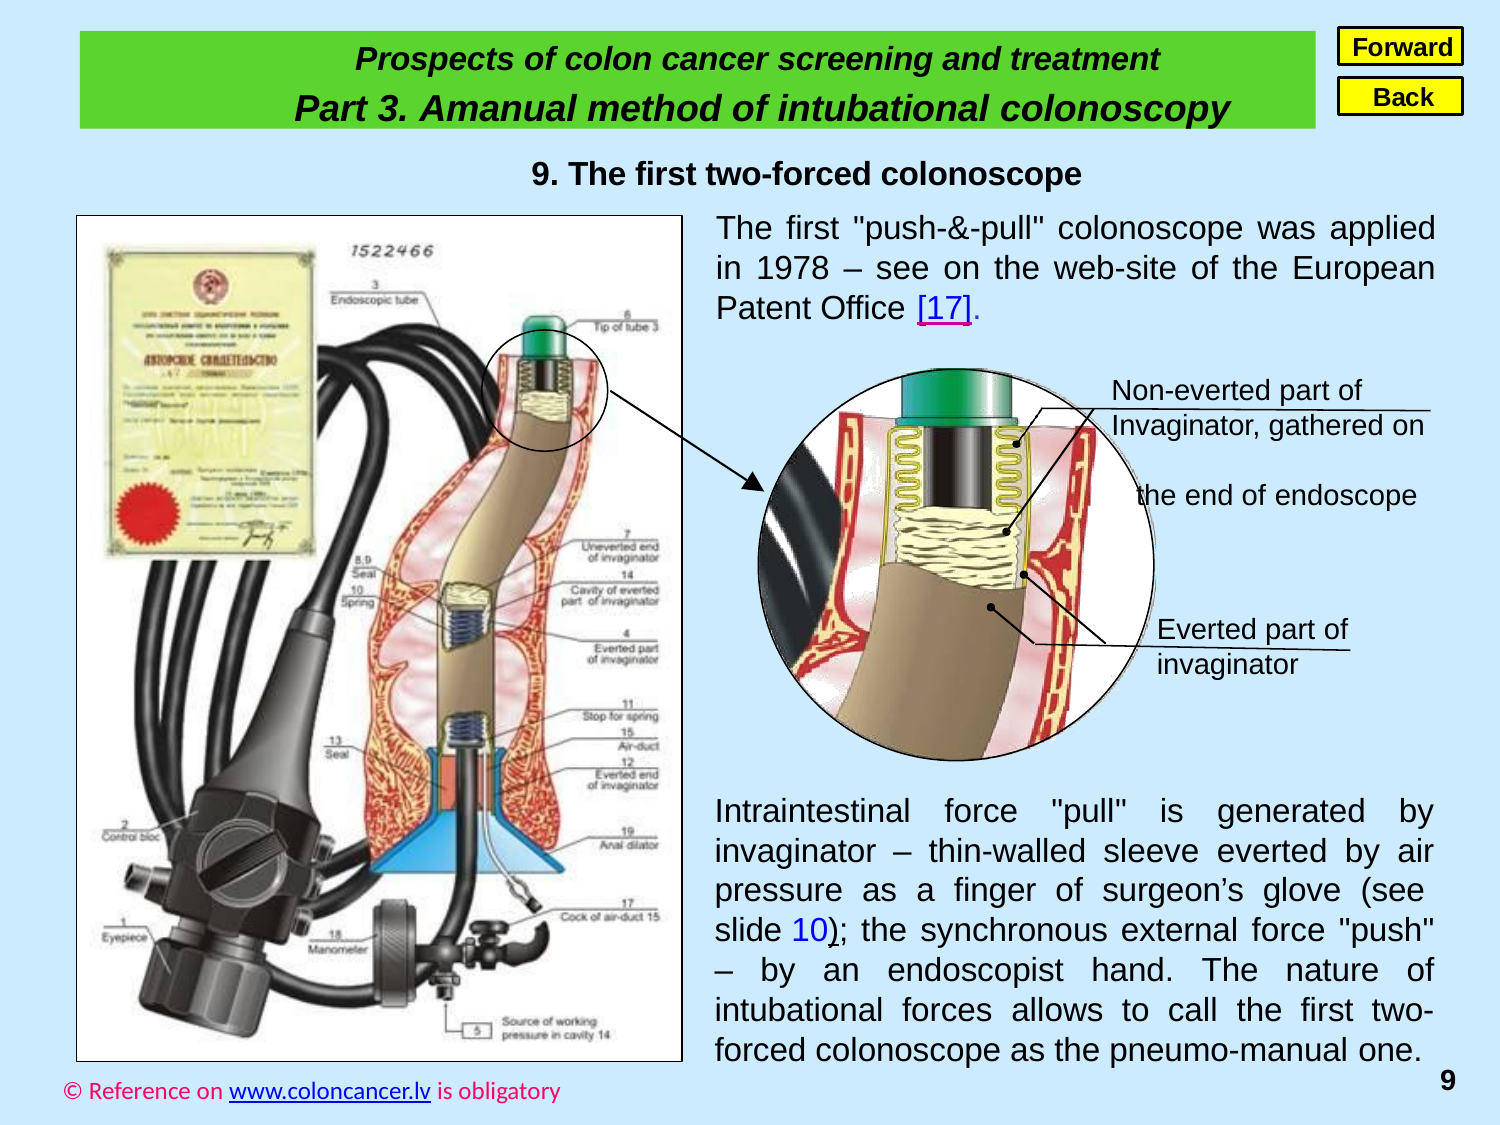

Forward

Prospects of colon cancer screening and treatment
Part 3. Amanual method of intubational colonoscopy
Back

9. The first two-forced colonoscope
The first "push-&-pull" colonoscope was applied in 1978 – see on the web-site of the European Patent Office [17].

Non-everted part of Invaginator, gathered on
   the end of endoscope

Everted part of invaginator

Intraintestinal force "pull" is generated by invaginator – thin-walled sleeve everted by air pressure as a finger of surgeon’s glove (see slide 10); the synchronous external force "push" – by an endoscopist hand. The nature of intubational forces allows to call the first two-forced colonoscope as the pneumo-manual one.
9
© Reference on www.coloncancer.lv is obligatory